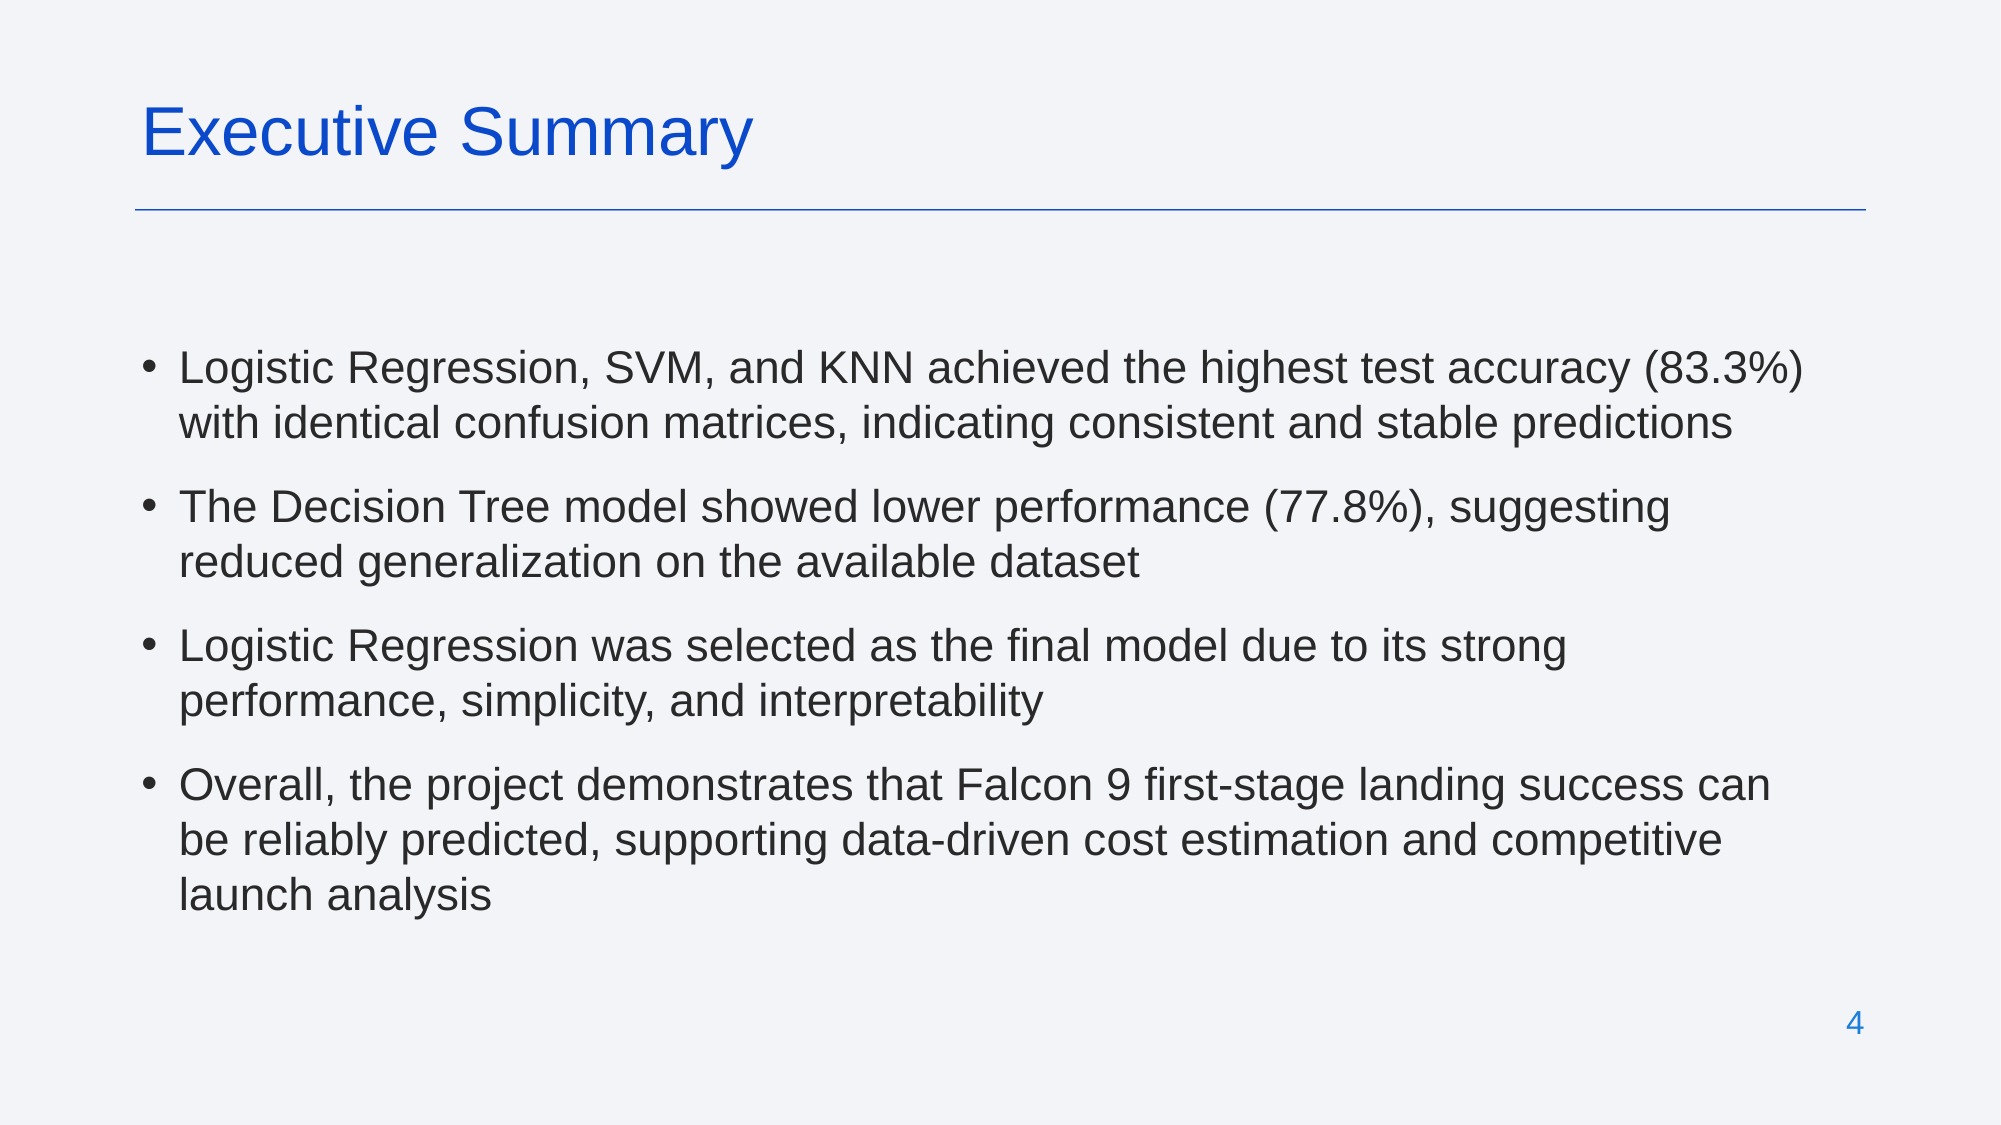

Executive Summary

Logistic Regression, SVM, and KNN achieved the highest test accuracy (83.3%) with identical confusion matrices, indicating consistent and stable predictions
The Decision Tree model showed lower performance (77.8%), suggesting reduced generalization on the available dataset
Logistic Regression was selected as the final model due to its strong performance, simplicity, and interpretability
Overall, the project demonstrates that Falcon 9 first-stage landing success can be reliably predicted, supporting data-driven cost estimation and competitive launch analysis
4